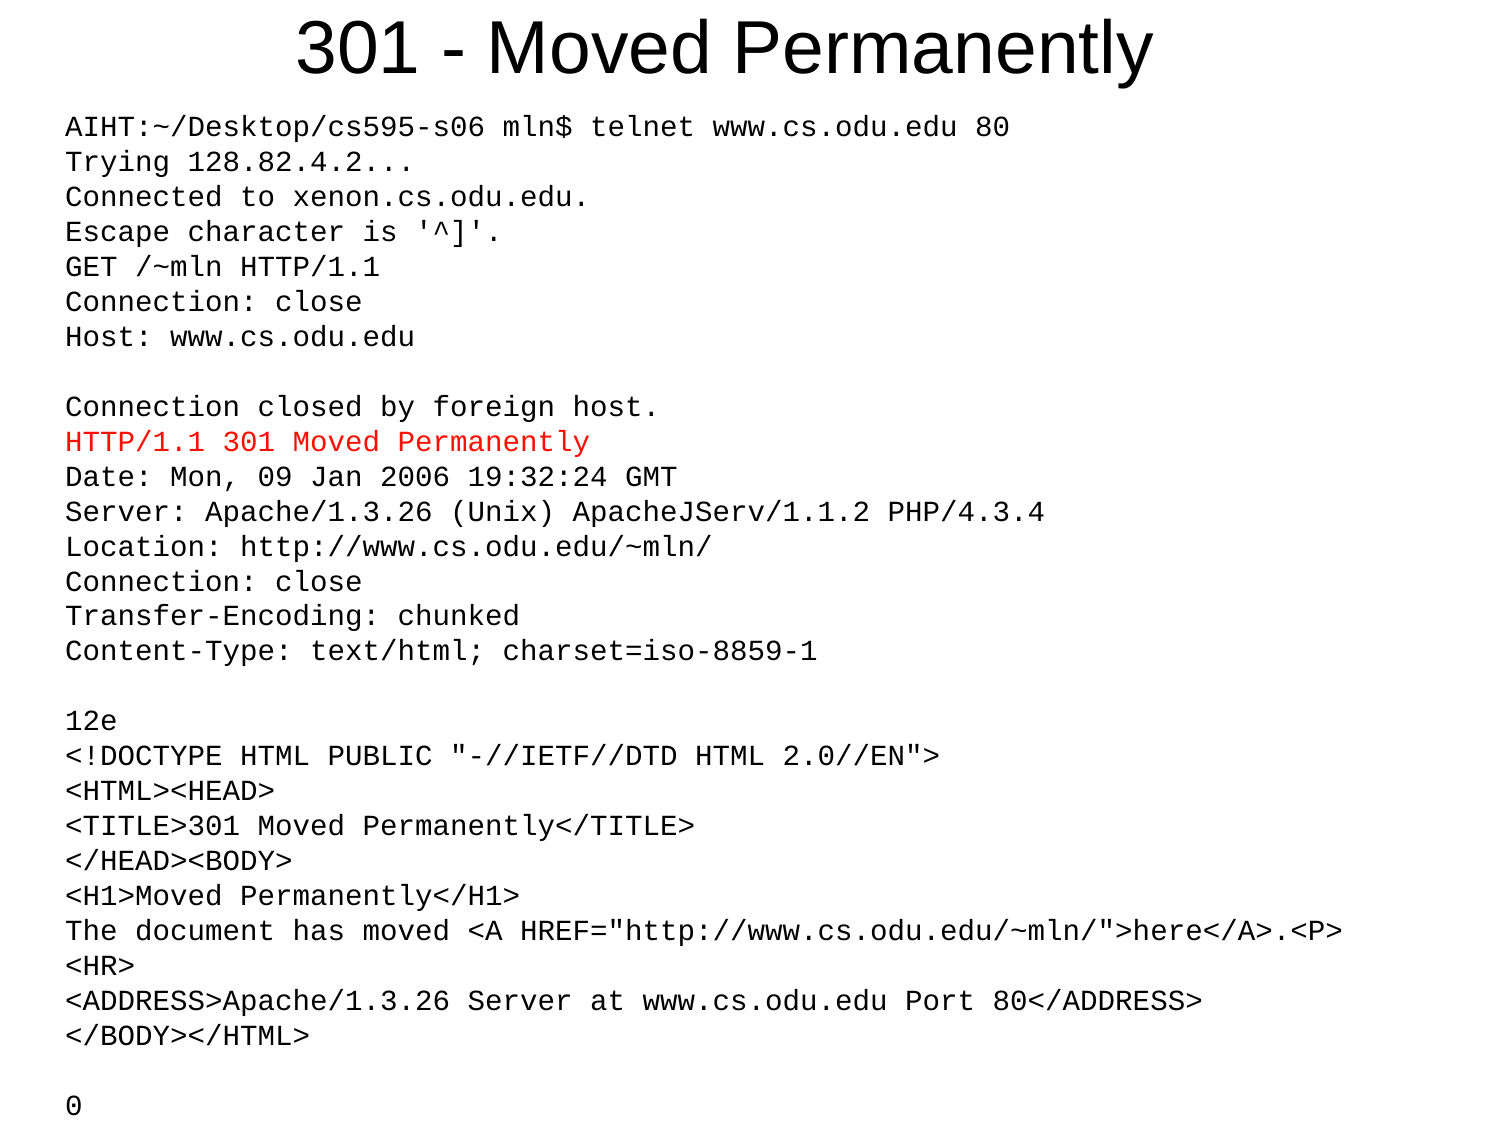

# 301 - Moved Permanently
AIHT:~/Desktop/cs595-s06 mln$ telnet www.cs.odu.edu 80
Trying 128.82.4.2...
Connected to xenon.cs.odu.edu.
Escape character is '^]'.
GET /~mln HTTP/1.1
Connection: close
Host: www.cs.odu.edu
Connection closed by foreign host.
HTTP/1.1 301 Moved Permanently
Date: Mon, 09 Jan 2006 19:32:24 GMT
Server: Apache/1.3.26 (Unix) ApacheJServ/1.1.2 PHP/4.3.4
Location: http://www.cs.odu.edu/~mln/
Connection: close
Transfer-Encoding: chunked
Content-Type: text/html; charset=iso-8859-1
12e
<!DOCTYPE HTML PUBLIC "-//IETF//DTD HTML 2.0//EN">
<HTML><HEAD>
<TITLE>301 Moved Permanently</TITLE>
</HEAD><BODY>
<H1>Moved Permanently</H1>
The document has moved <A HREF="http://www.cs.odu.edu/~mln/">here</A>.<P>
<HR>
<ADDRESS>Apache/1.3.26 Server at www.cs.odu.edu Port 80</ADDRESS>
</BODY></HTML>
0